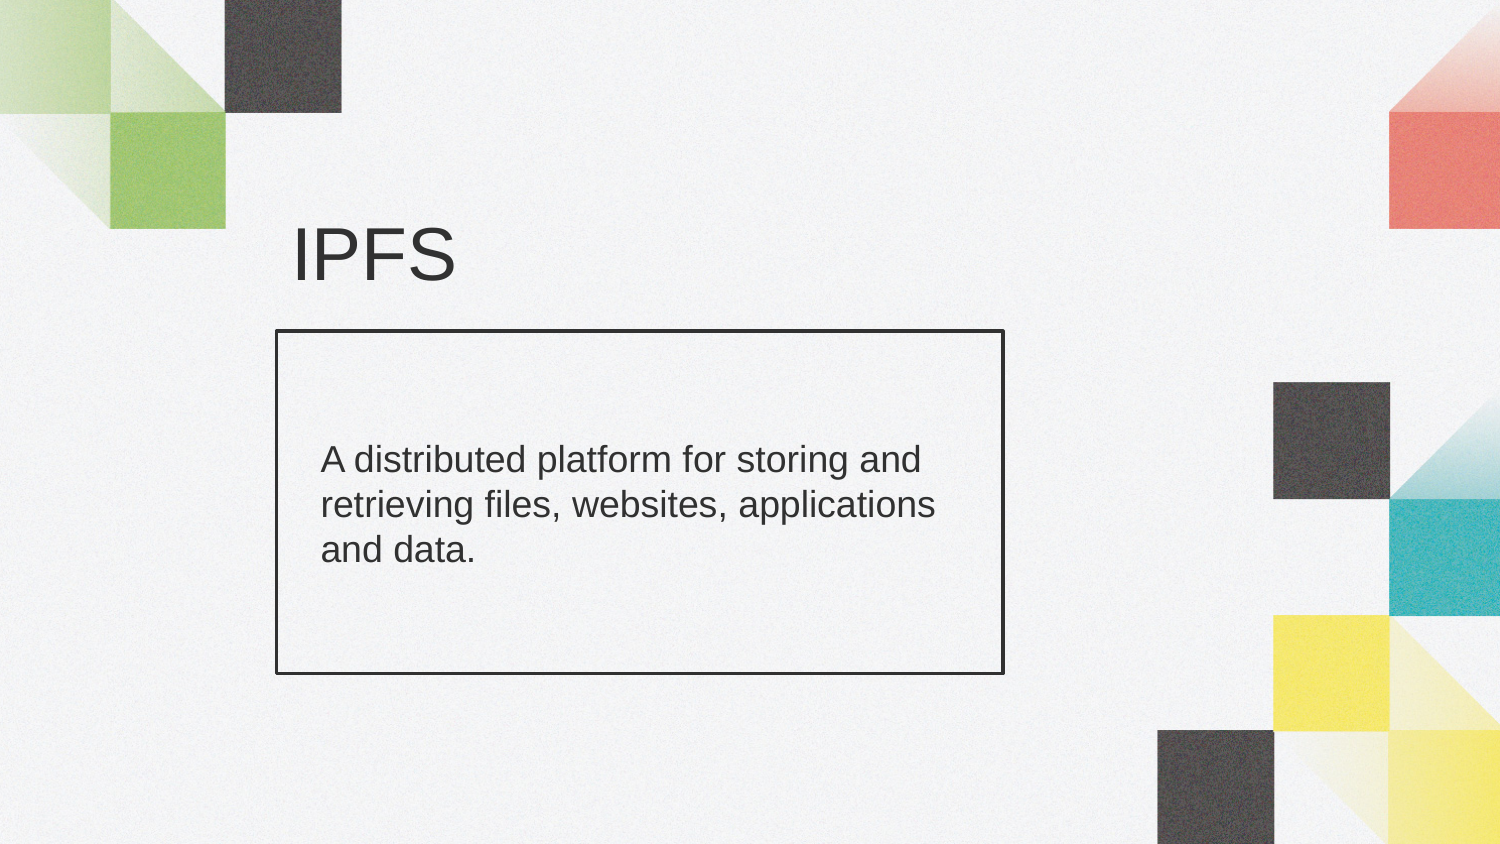

# IPFS
A distributed platform for storing and retrieving files, websites, applications and data.